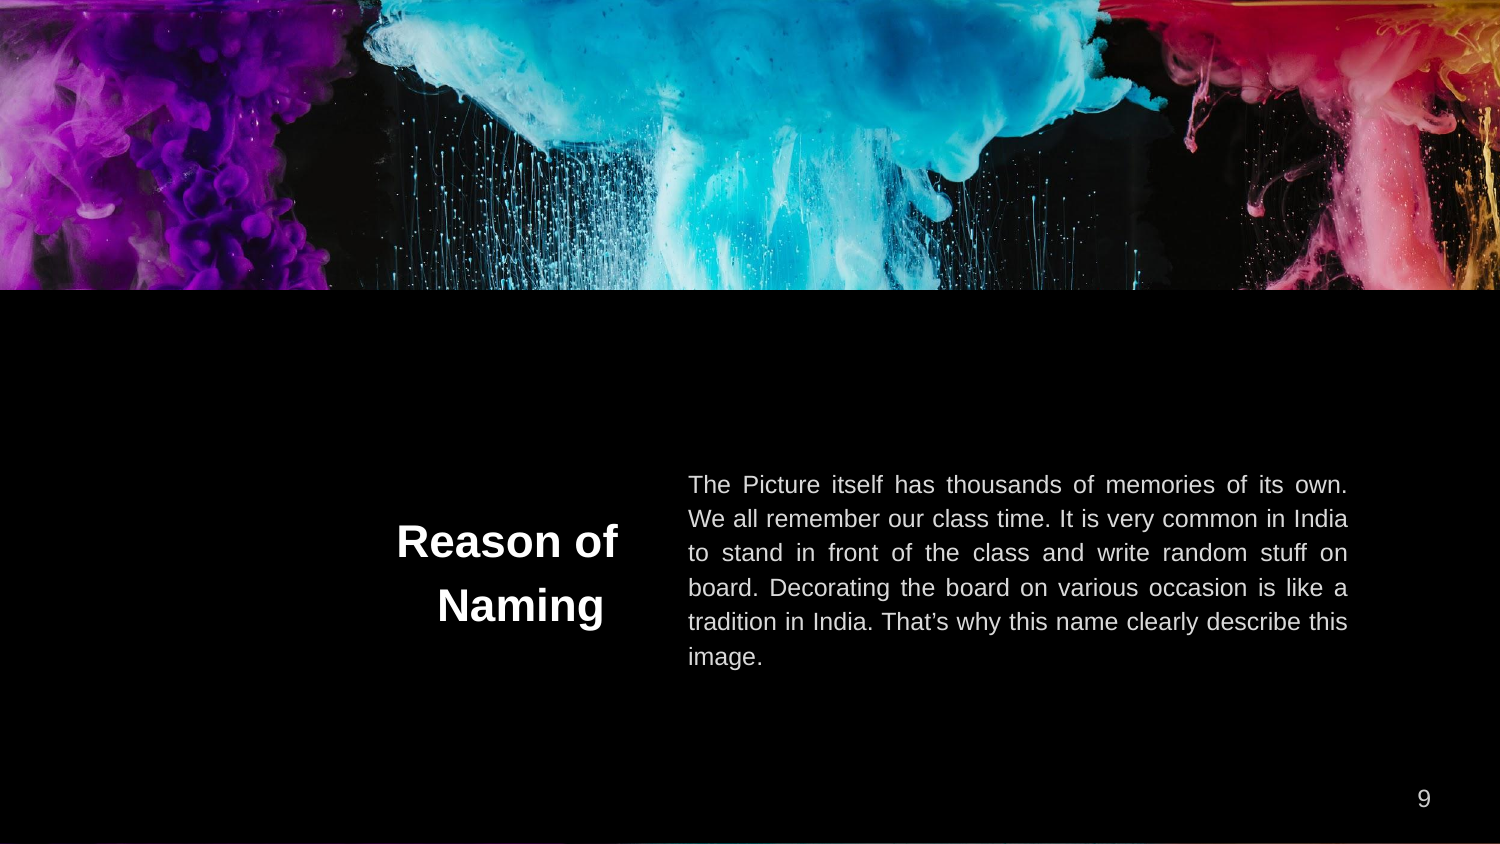

The Picture itself has thousands of memories of its own. We all remember our class time. It is very common in India to stand in front of the class and write random stuff on board. Decorating the board on various occasion is like a tradition in India. That’s why this name clearly describe this image.
# Reason of Naming
9